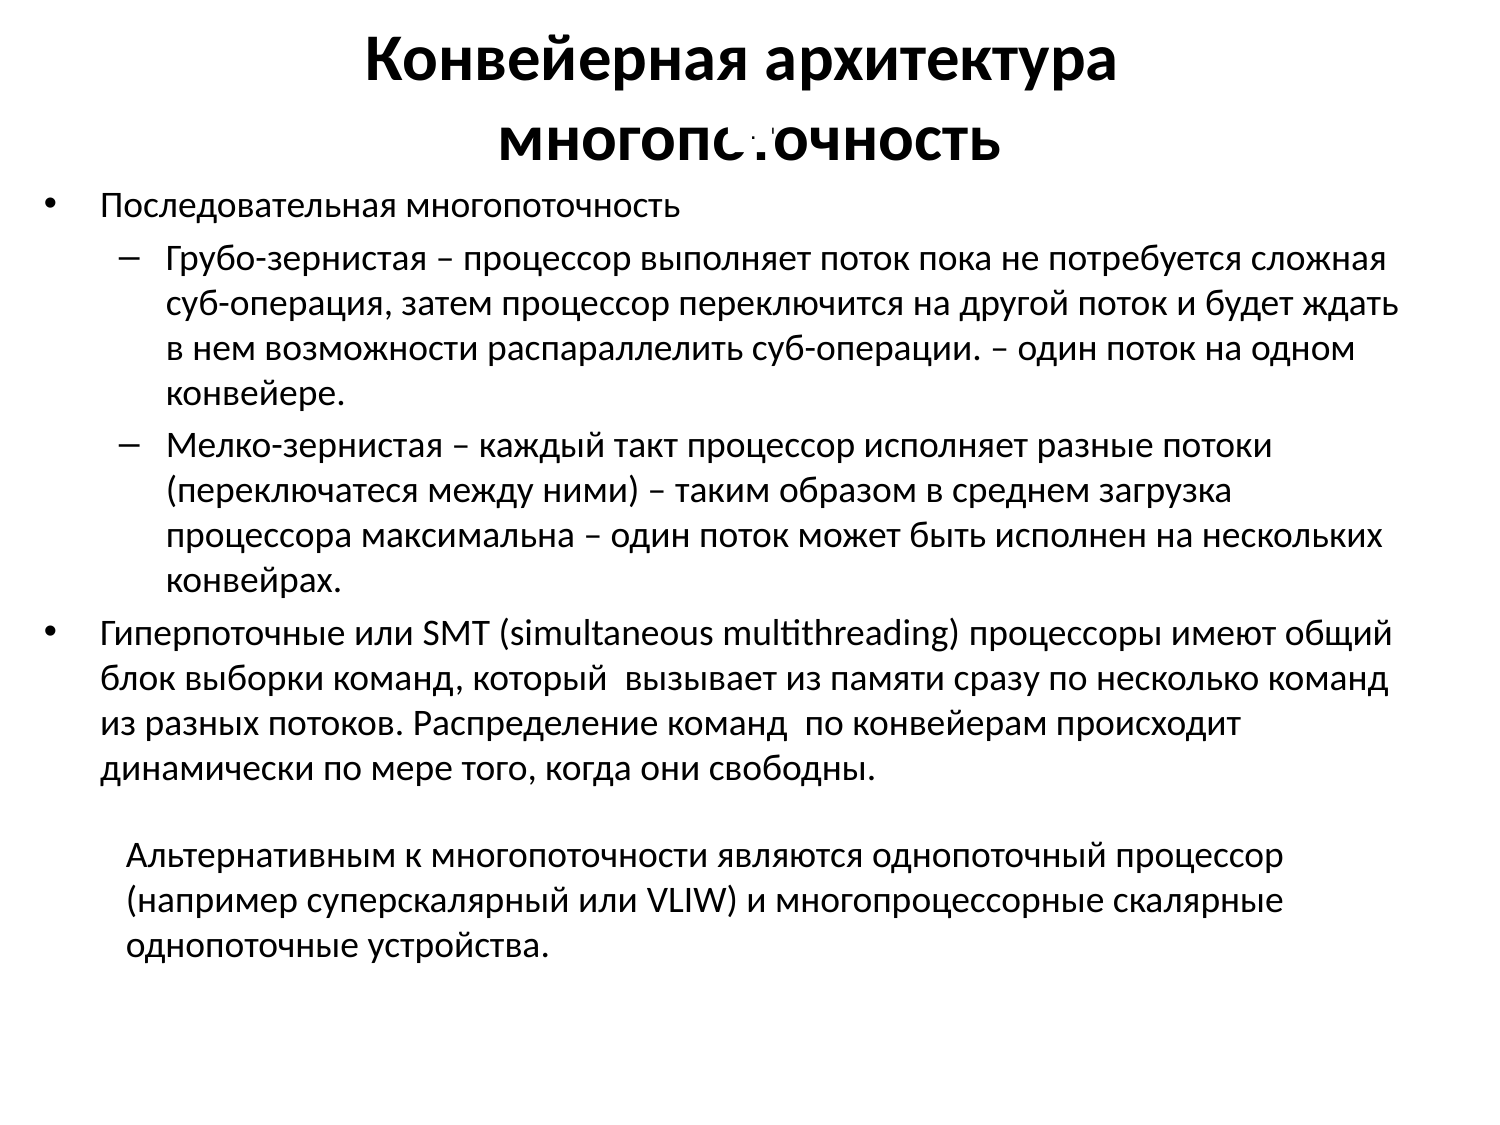

# Конвейерная архитектура многопоточность
 .
Последовательная многопоточность
Грубо-зернистая – процессор выполняет поток пока не потребуется сложная суб-операция, затем процессор переключится на другой поток и будет ждать в нем возможности распараллелить суб-операции. – один поток на одном конвейере.
Мелко-зернистая – каждый такт процессор исполняет разные потоки (переключатеся между ними) – таким образом в среднем загрузка процессора максимальна – один поток может быть исполнен на нескольких конвейрах.
Гиперпоточные или SMT (simultaneous multithreading) процессоры имеют общий блок выборки команд, который  вызывает из памяти сразу по несколько команд из разных потоков. Распределение команд  по конвейерам происходит динамически по мере того, когда они свободны.

Альтернативным к многопоточности являются однопоточный процессор (например суперскалярный или VLIW) и многопроцессорные скалярные  однопоточные устройства.